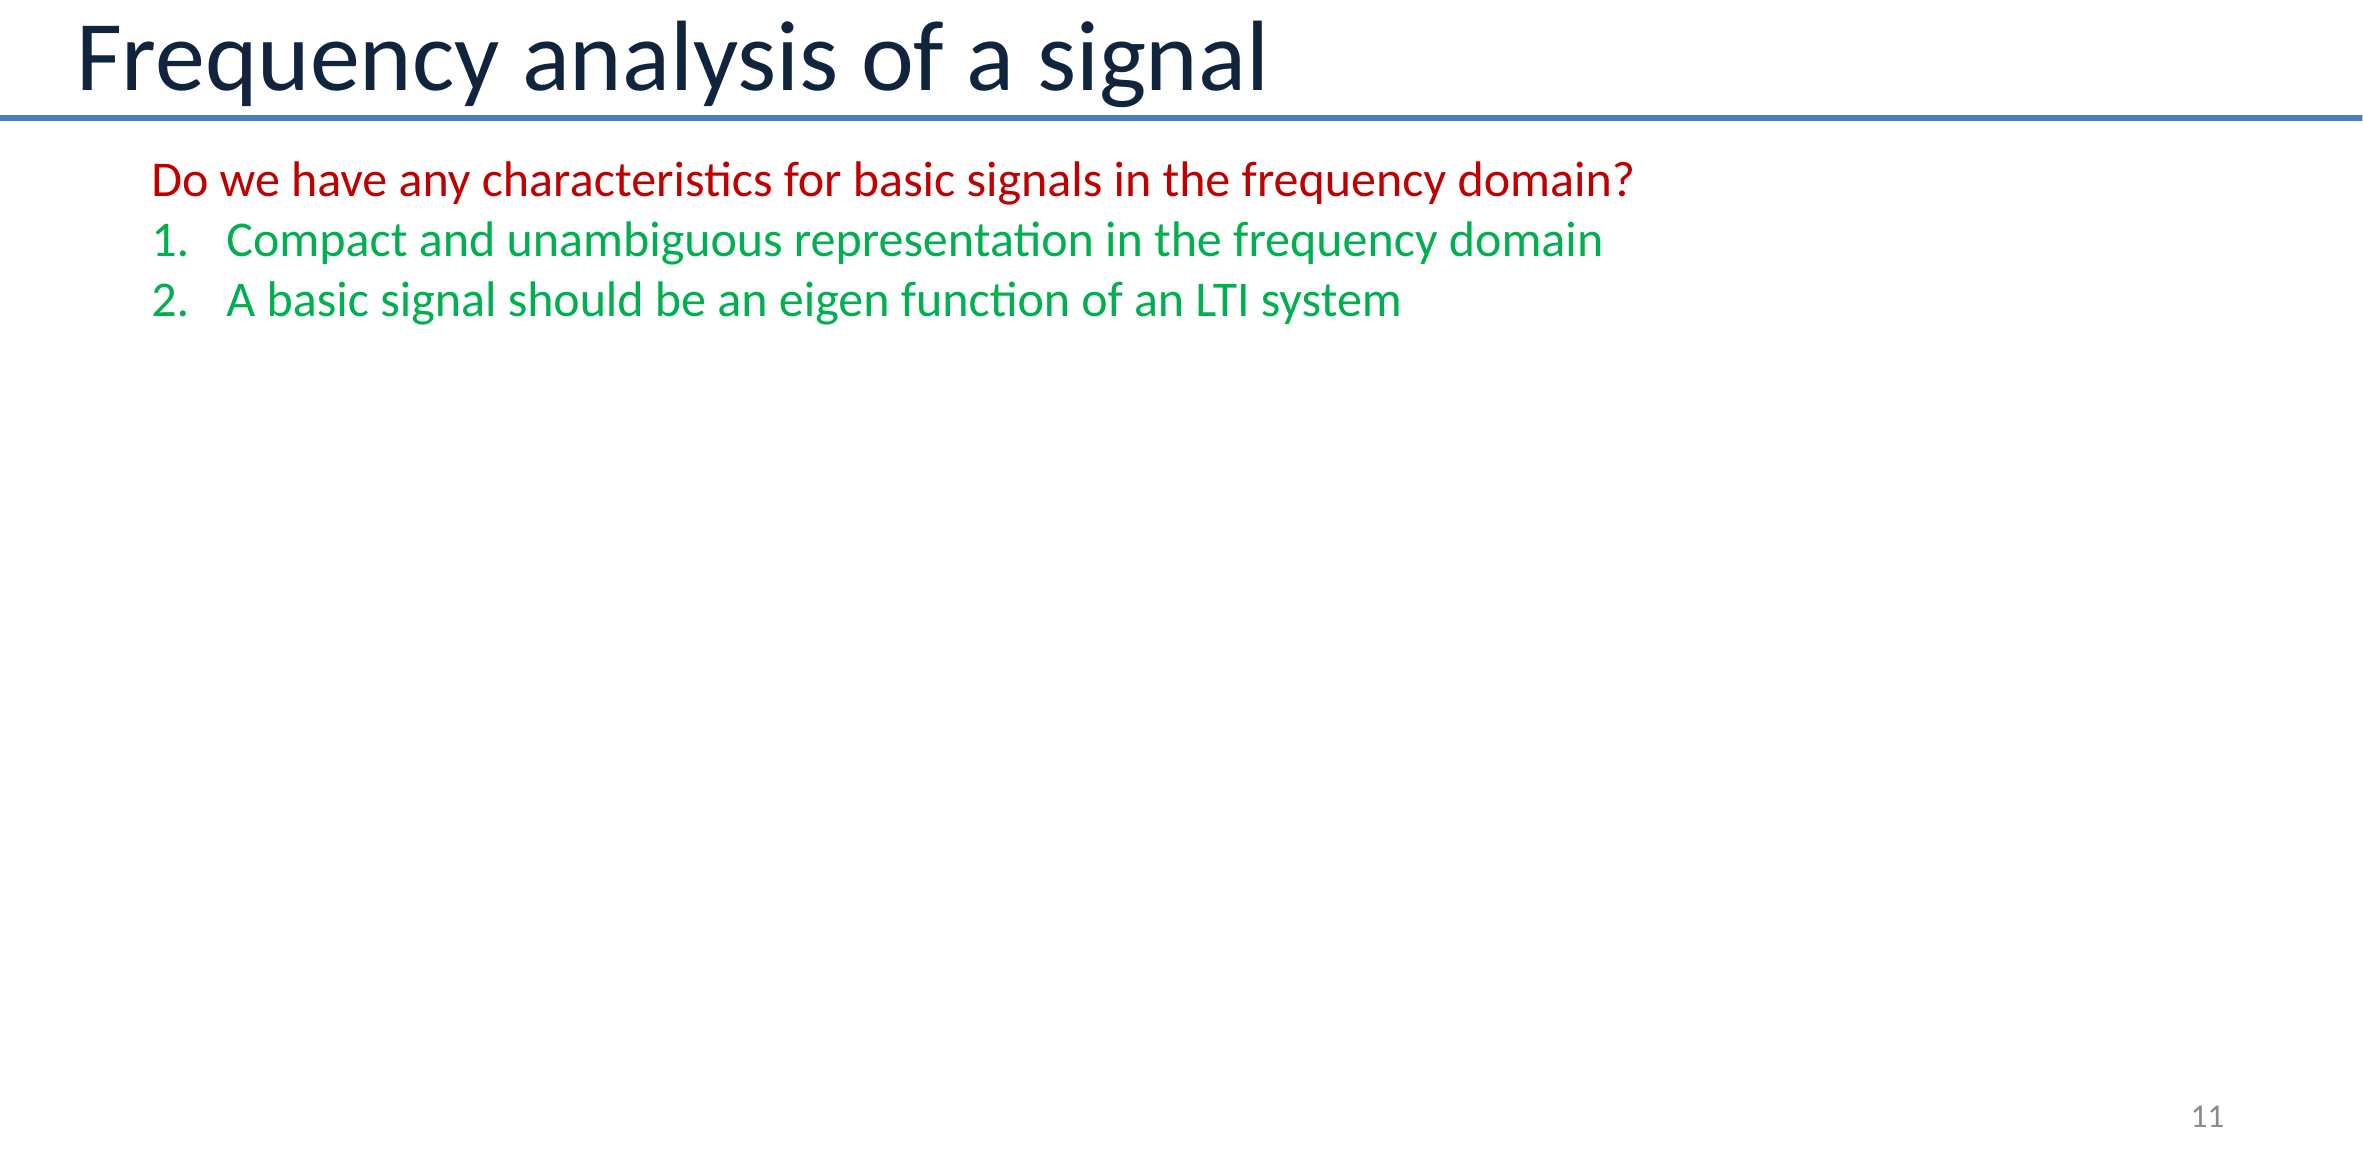

# Frequency analysis of a signal
Do we have any characteristics for basic signals in the frequency domain?
Compact and unambiguous representation in the frequency domain
A basic signal should be an eigen function of an LTI system

11